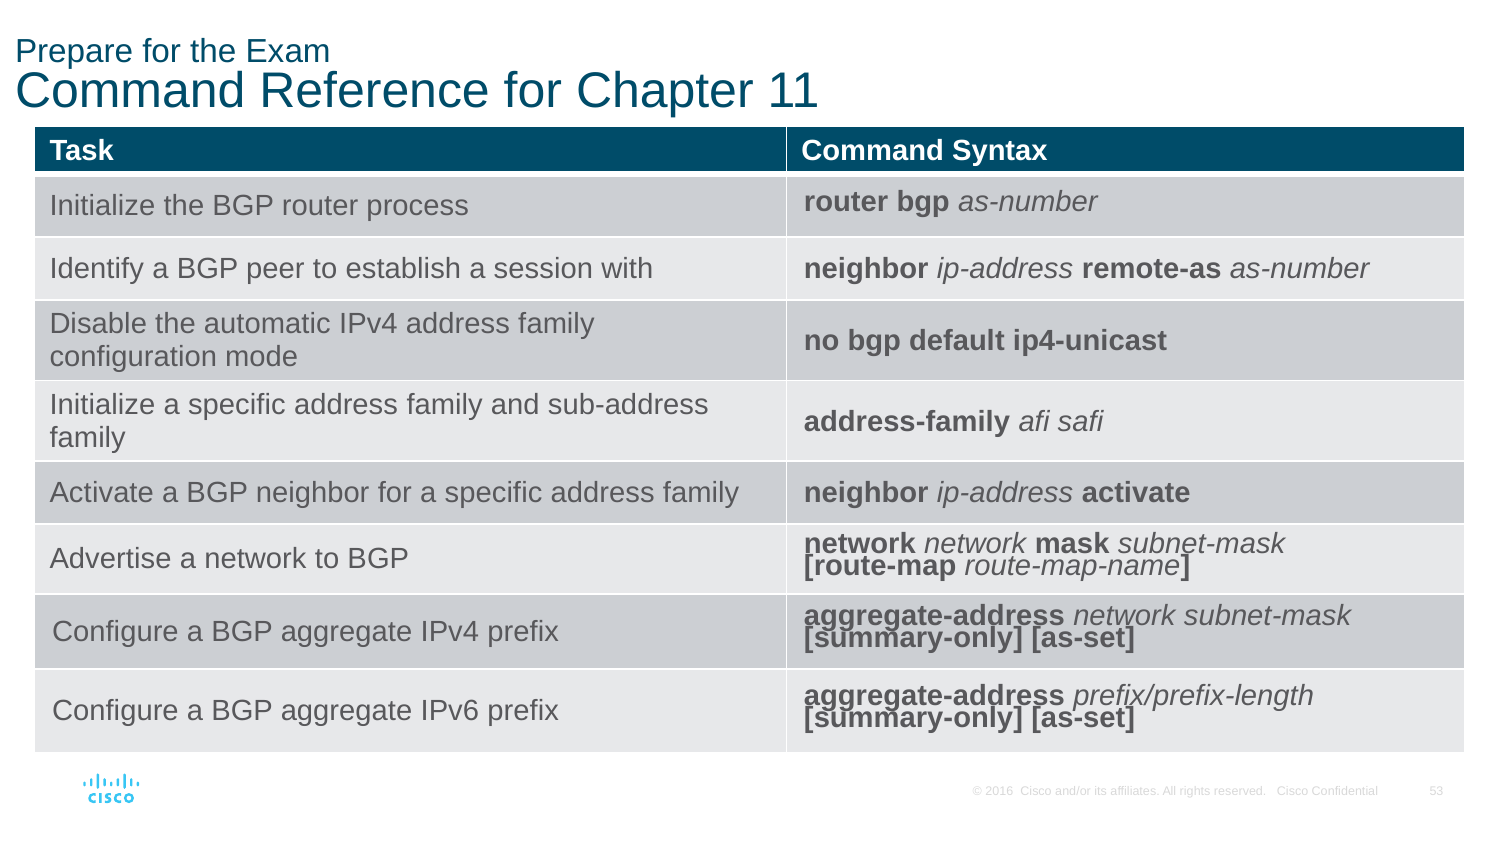

# Prepare for the Exam Command Reference for Chapter 11
| Task | Command Syntax |
| --- | --- |
| Initialize the BGP router process | router bgp as-number |
| Identify a BGP peer to establish a session with | neighbor ip-address remote-as as-number |
| Disable the automatic IPv4 address family configuration mode | no bgp default ip4-unicast |
| Initialize a specific address family and sub-address family | address-family afi safi |
| Activate a BGP neighbor for a specific address family | neighbor ip-address activate |
| Advertise a network to BGP | network network mask subnet-mask [route-map route-map-name] |
| Configure a BGP aggregate IPv4 prefix | aggregate-address network subnet-mask [summary-only] [as-set] |
| Configure a BGP aggregate IPv6 prefix | aggregate-address prefix/prefix-length [summary-only] [as-set] |